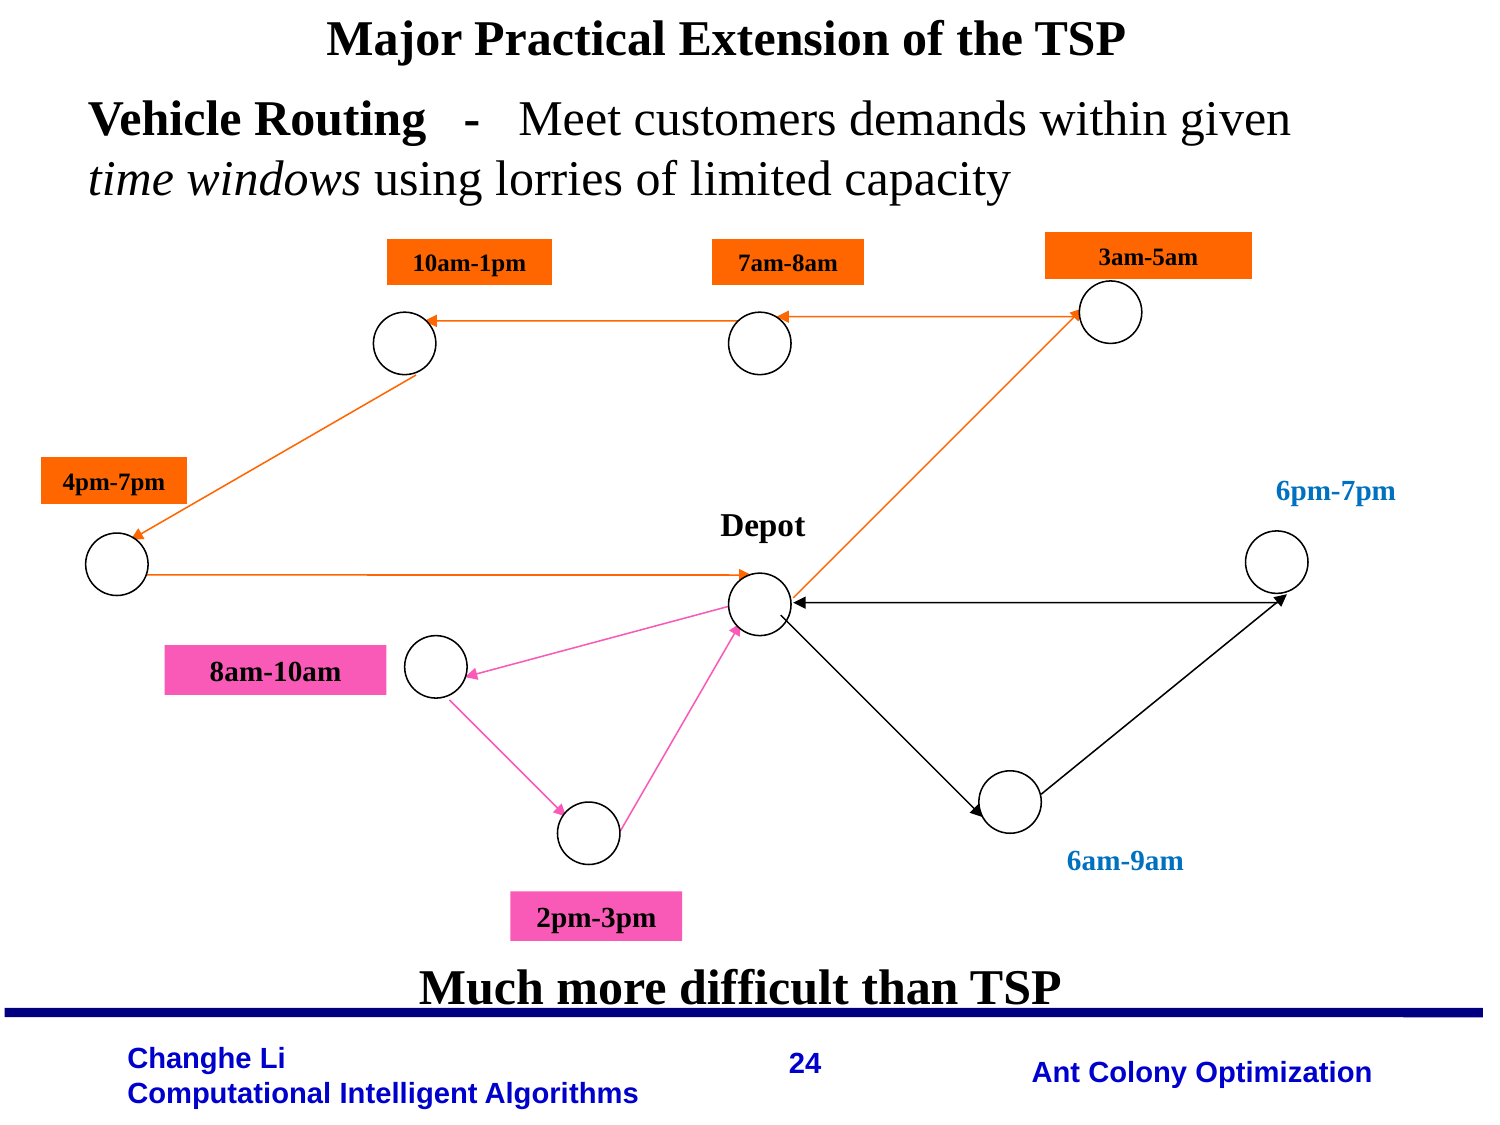

Major Practical Extension of the TSP
Vehicle Routing   -   Meet customers demands within given time windows using lorries of limited capacity
3am-5am
10am-1pm
7am-8am

4pm-7pm

6pm-7pm

6am-9am
Depot

8am-10am

2pm-3pm
Much more difficult than TSP